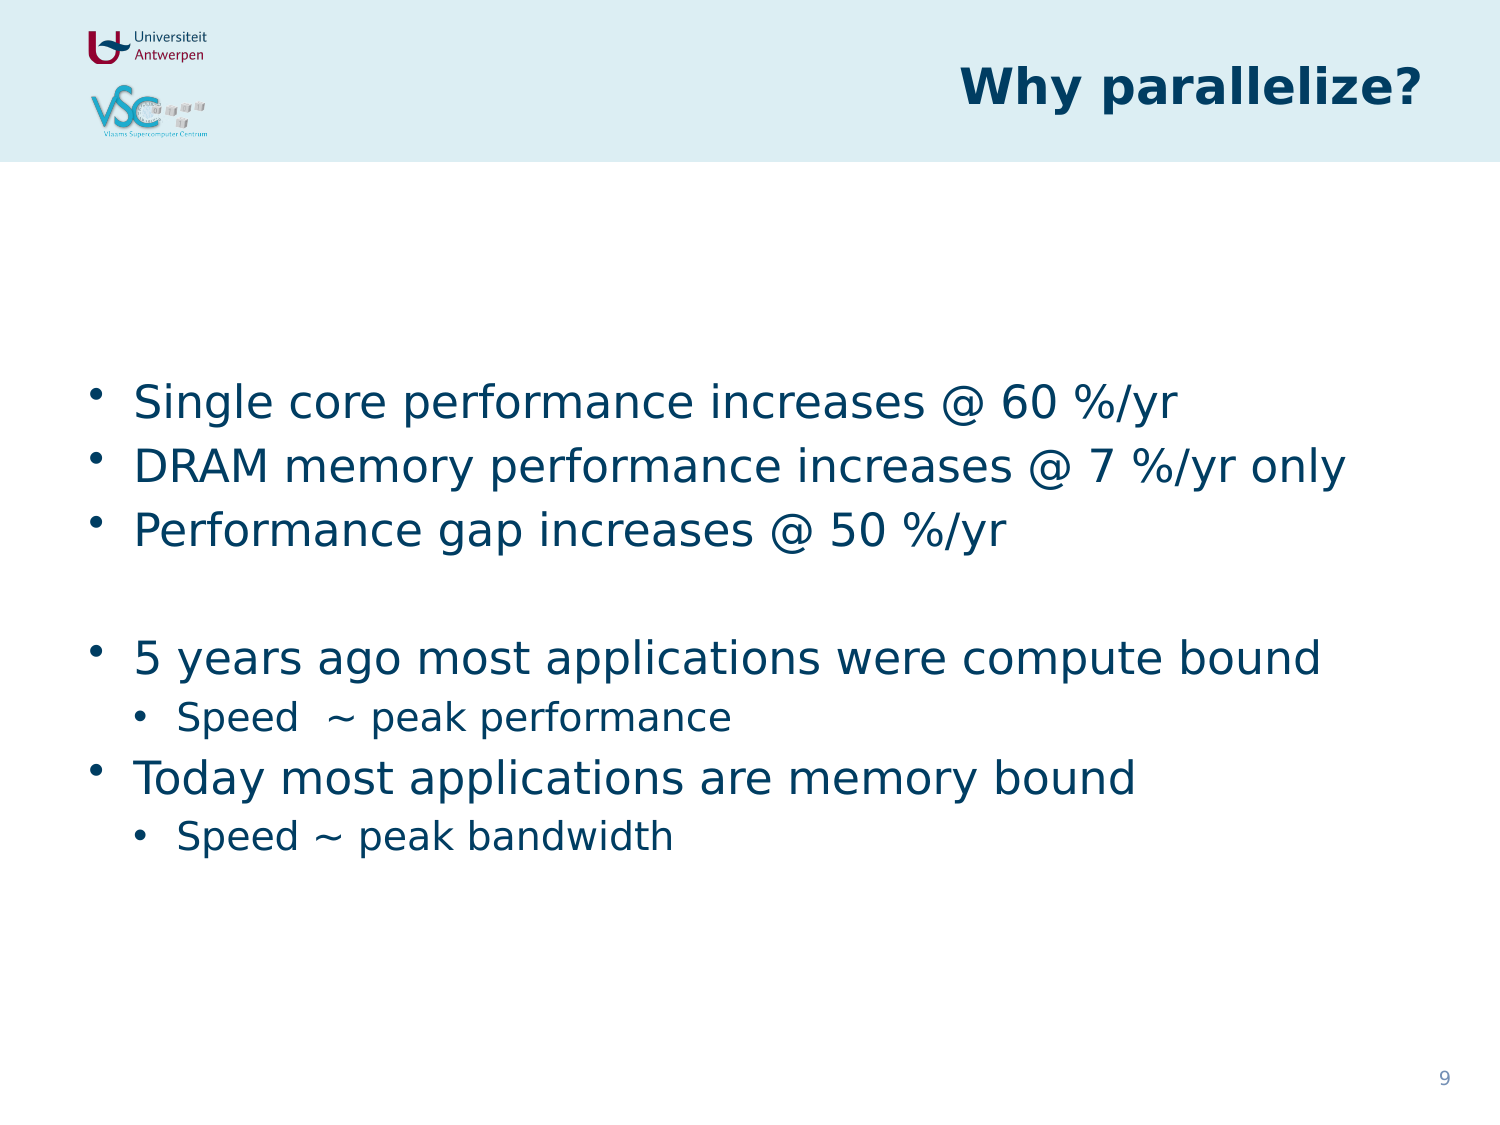

# Why parallelize?
Single core performance increases @ 60 %/yr
DRAM memory performance increases @ 7 %/yr only
Performance gap increases @ 50 %/yr

5 years ago most applications were compute bound
Speed  ~ peak performance
Today most applications are memory bound
Speed ~ peak bandwidth